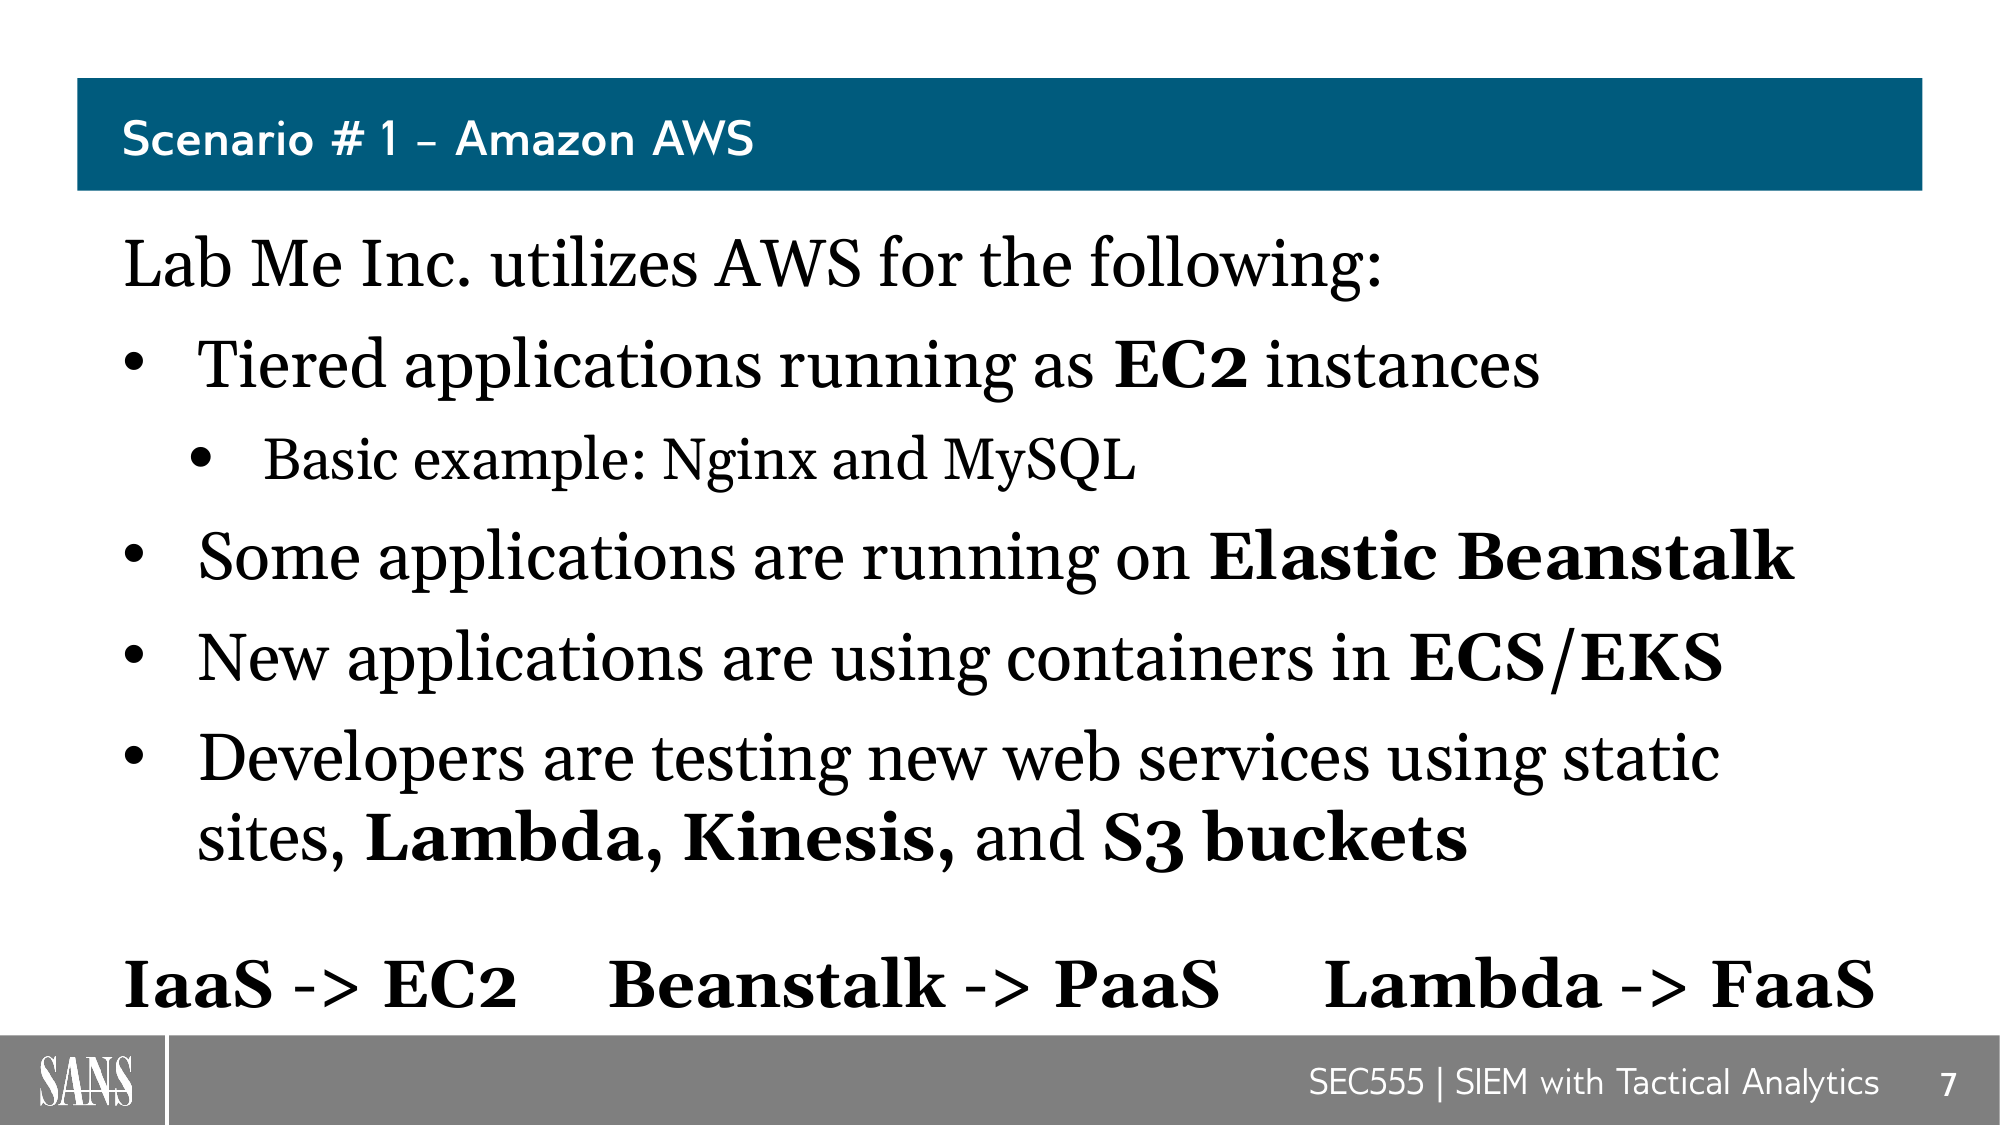

# Scenario # 1 – Amazon AWS
Lab Me Inc. utilizes AWS for the following:
Tiered applications running as EC2 instances
Basic example: Nginx and MySQL
Some applications are running on Elastic Beanstalk
New applications are using containers in ECS/EKS
Developers are testing new web services using static sites, Lambda, Kinesis, and S3 buckets

IaaS -> EC2	  Beanstalk -> PaaS	Lambda -> FaaS